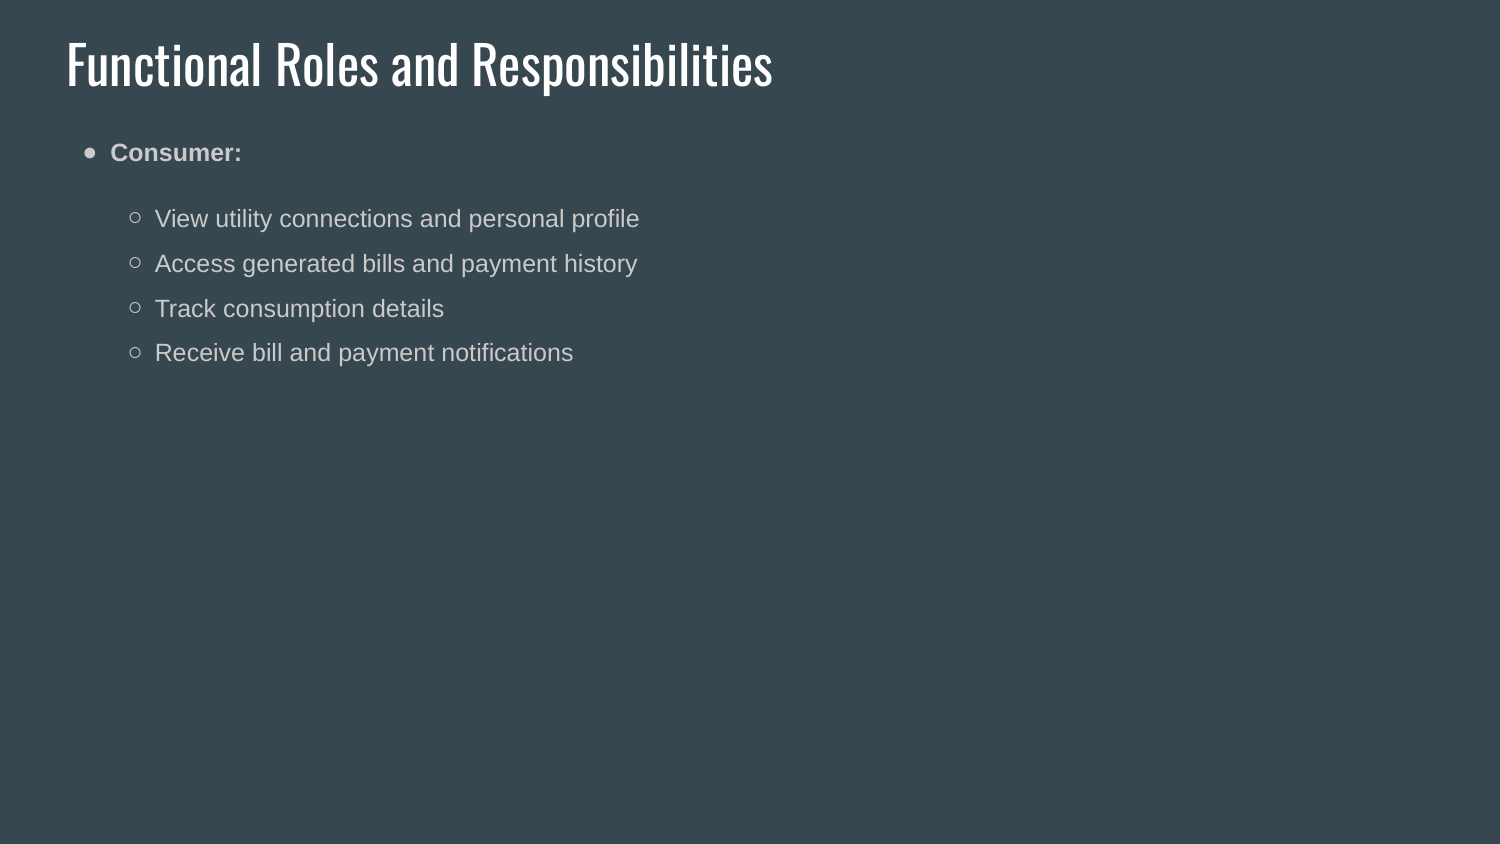

# Functional Roles and Responsibilities
Consumer:
View utility connections and personal profile
Access generated bills and payment history
Track consumption details
Receive bill and payment notifications